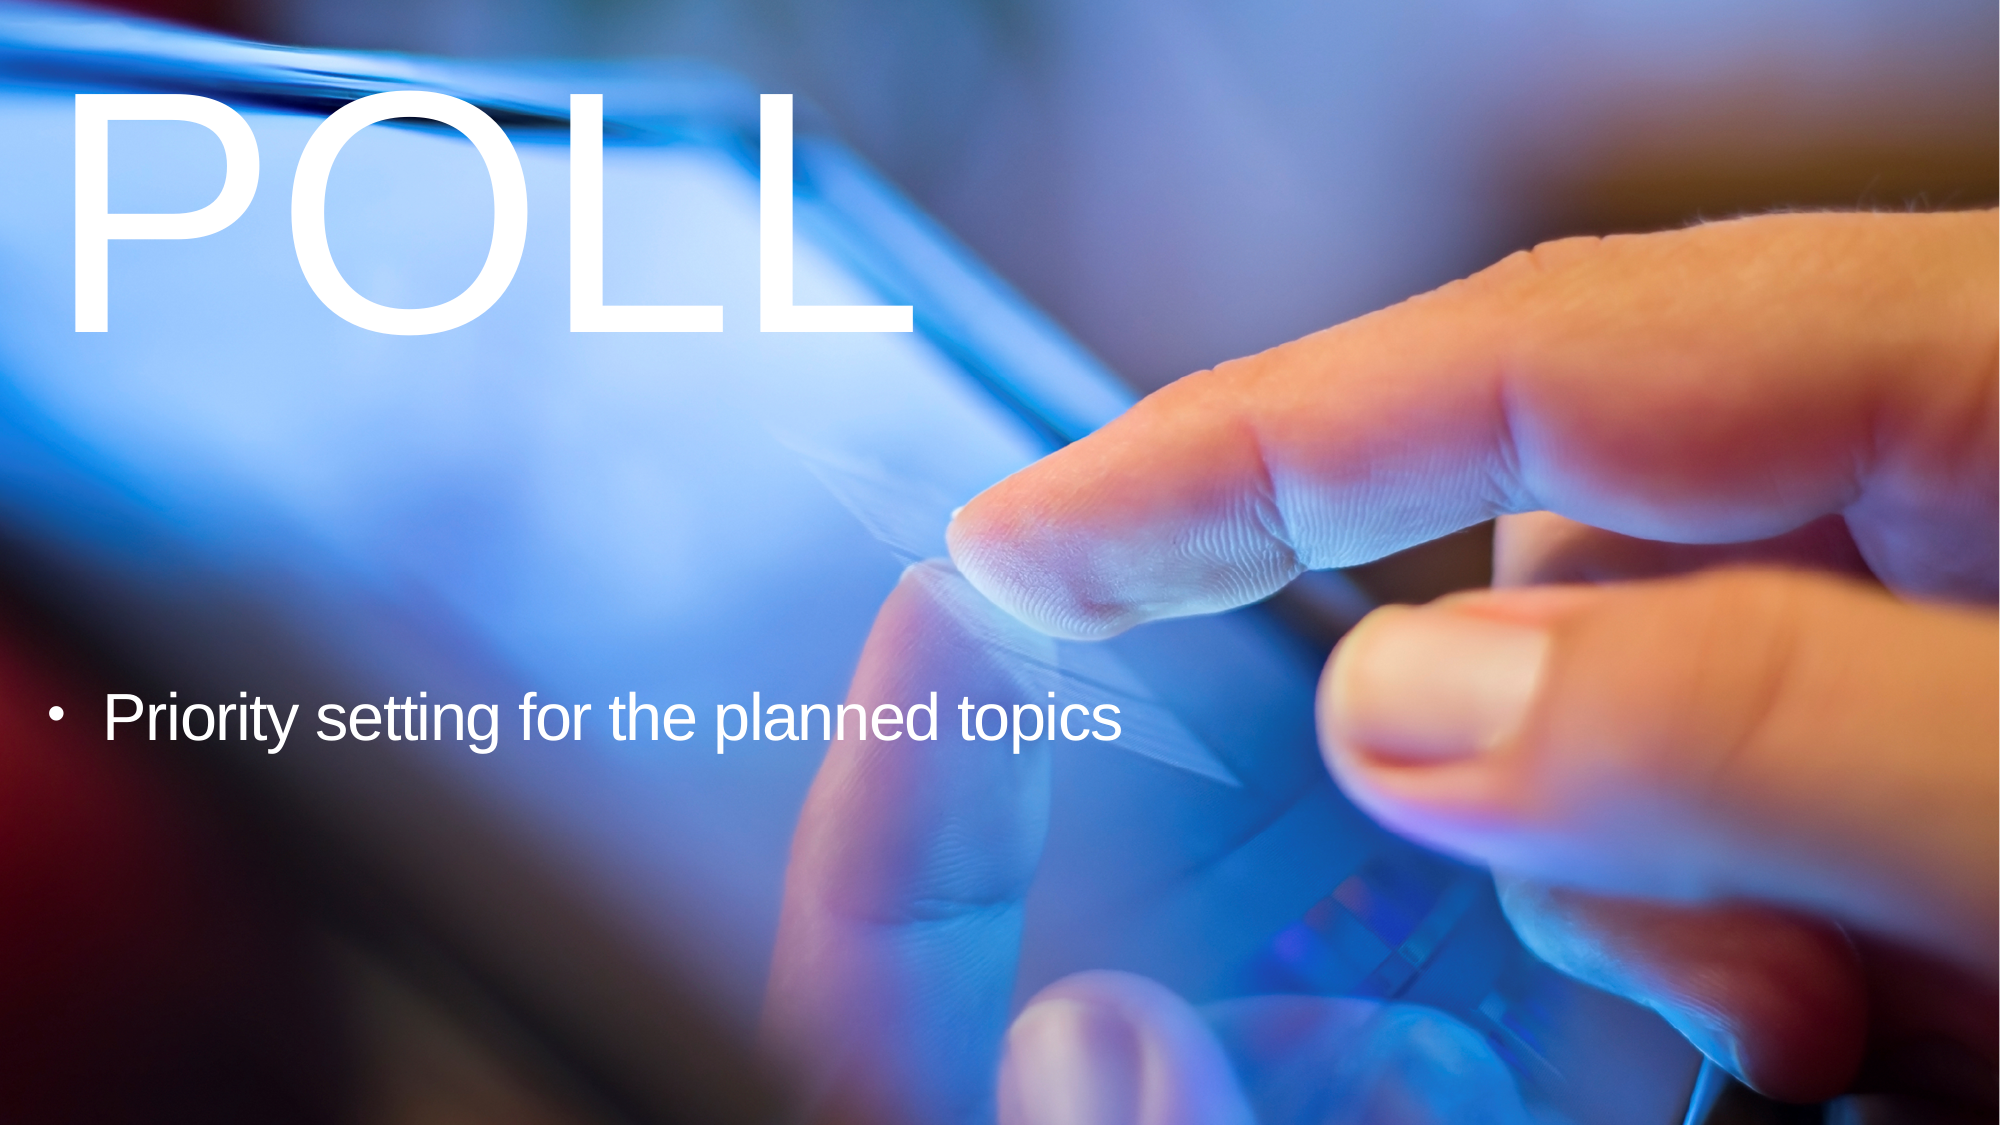

POLL
Priority setting for the planned topics